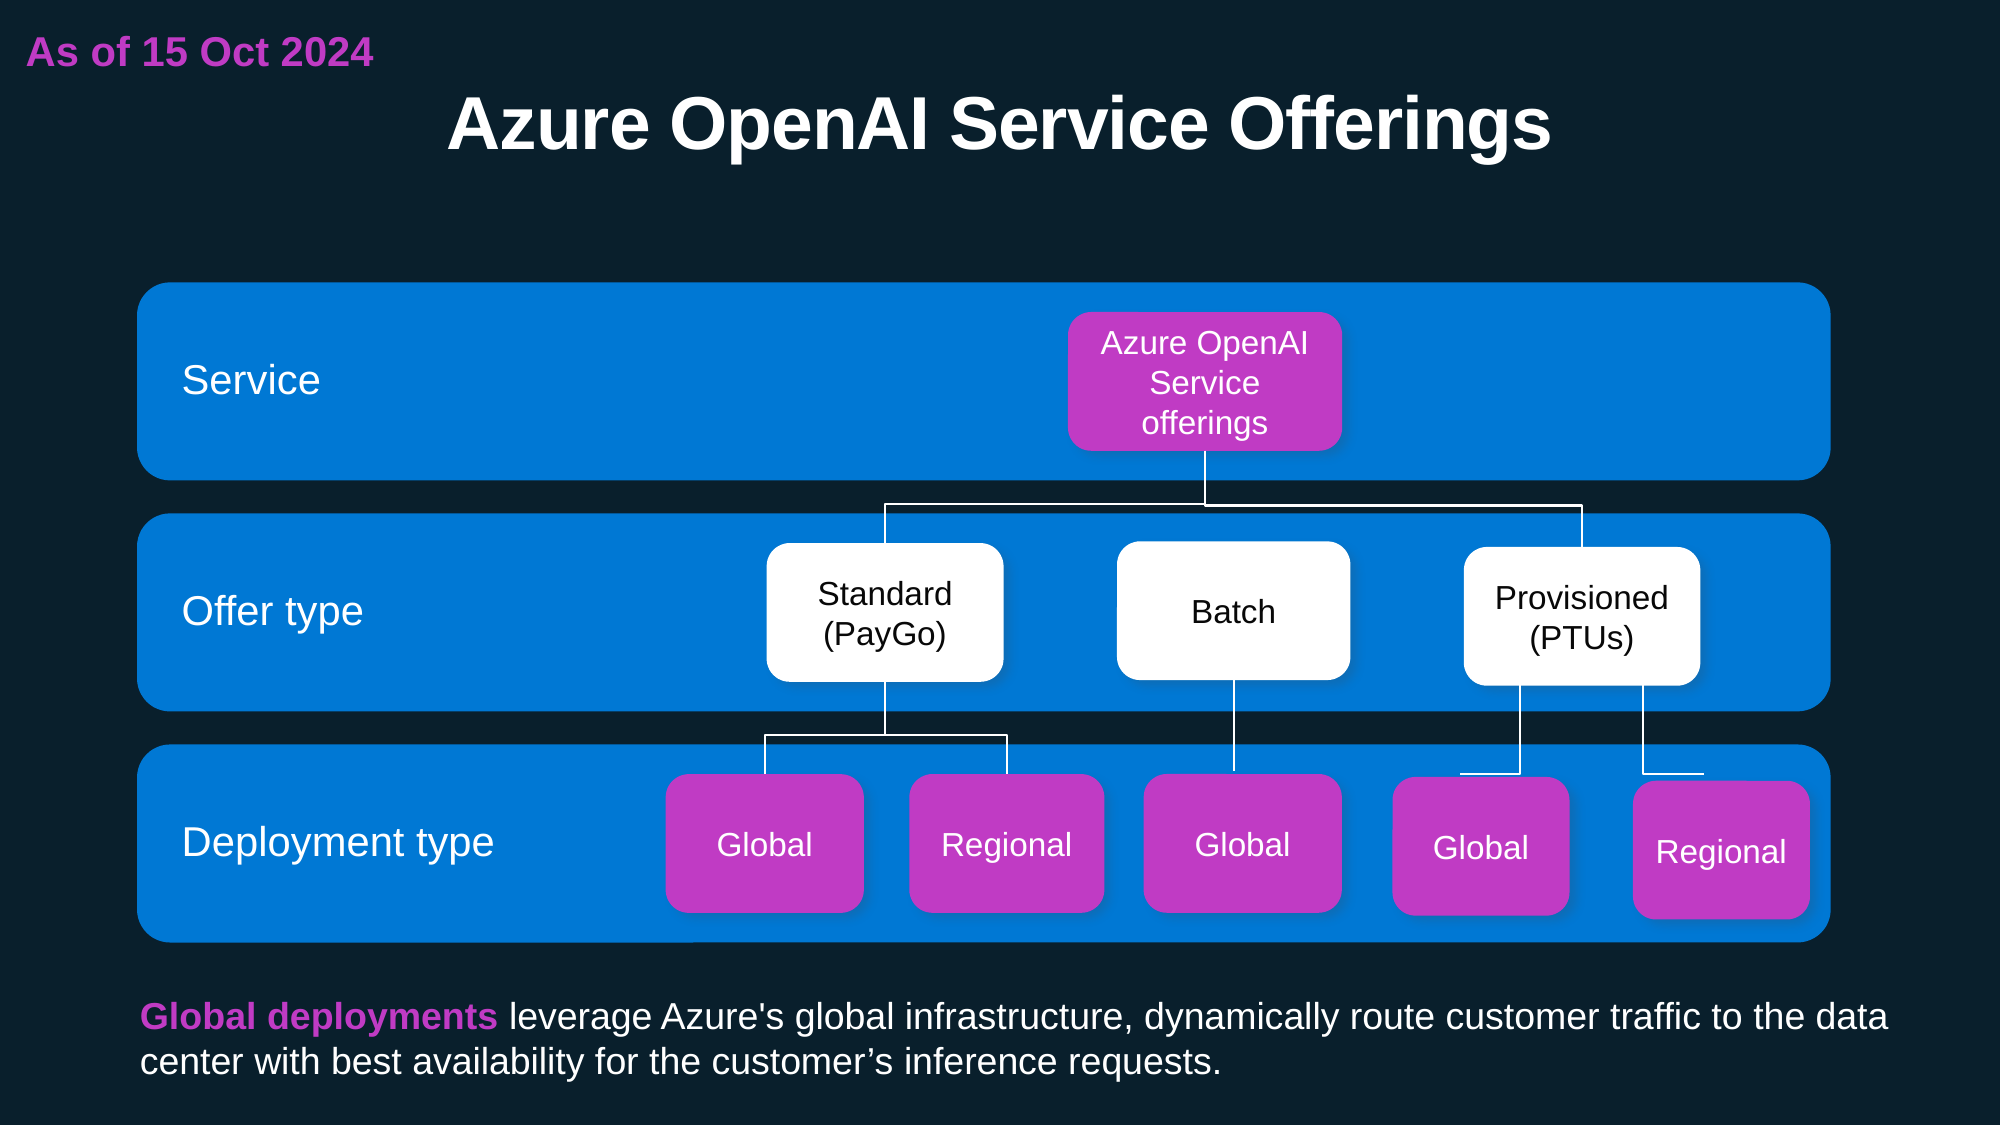

As of 15 Oct 2024
Azure OpenAI Service Offerings
Service
Azure OpenAI Service offerings
Offer type
Standard (PayGo)

Provisioned (PTUs)

Deployment type
Regional
Global
Global
Regional
Batch
Global
Global deployments leverage Azure's global infrastructure, dynamically route customer traffic to the data center with best availability for the customer’s inference requests.